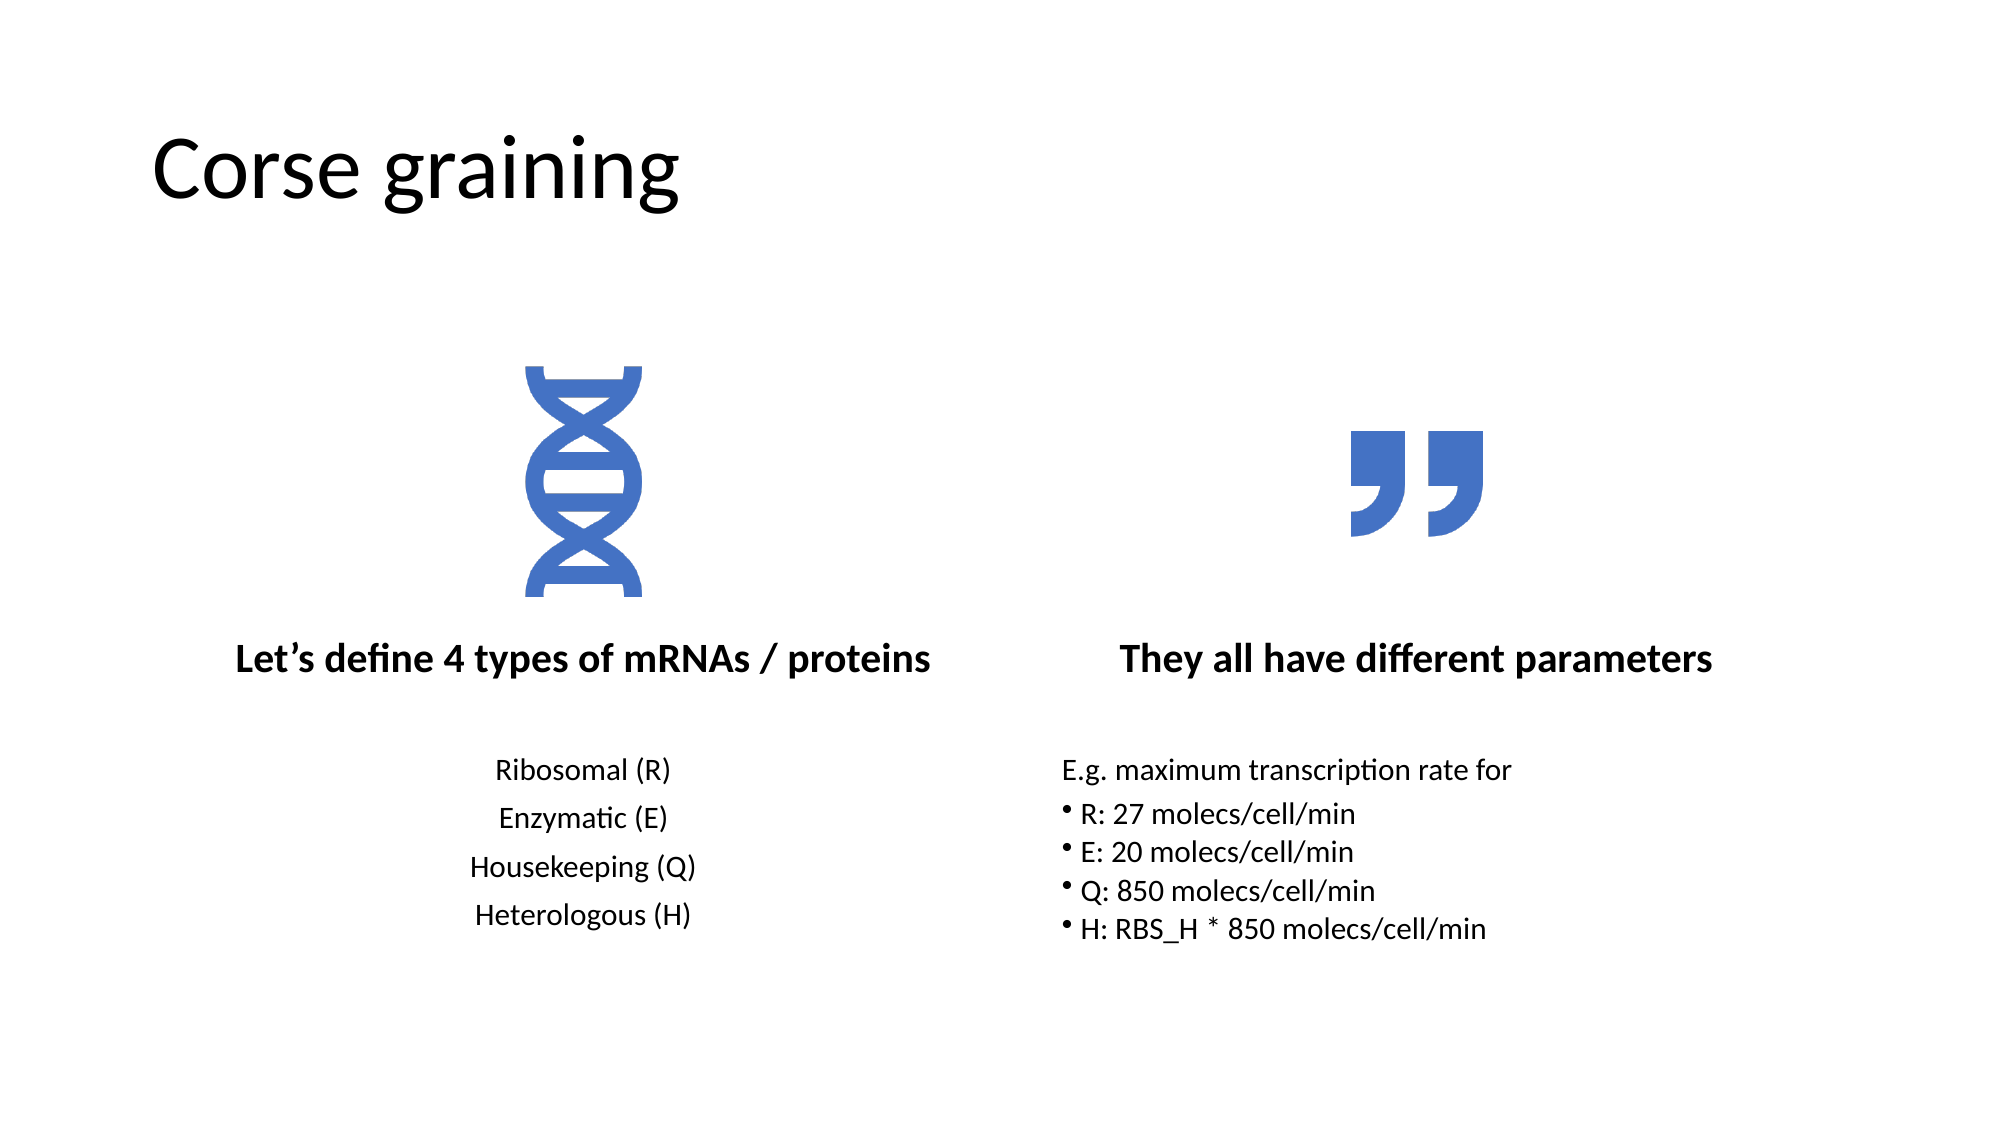

# Corse graining
Let’s define 4 types of mRNAs / proteins
Ribosomal (R)
Enzymatic (E)
Housekeeping (Q)
Heterologous (H)
They all have different parameters
E.g. maximum transcription rate for
R: 27 molecs/cell/min
E: 20 molecs/cell/min
Q: 850 molecs/cell/min
H: RBS_H * 850 molecs/cell/min